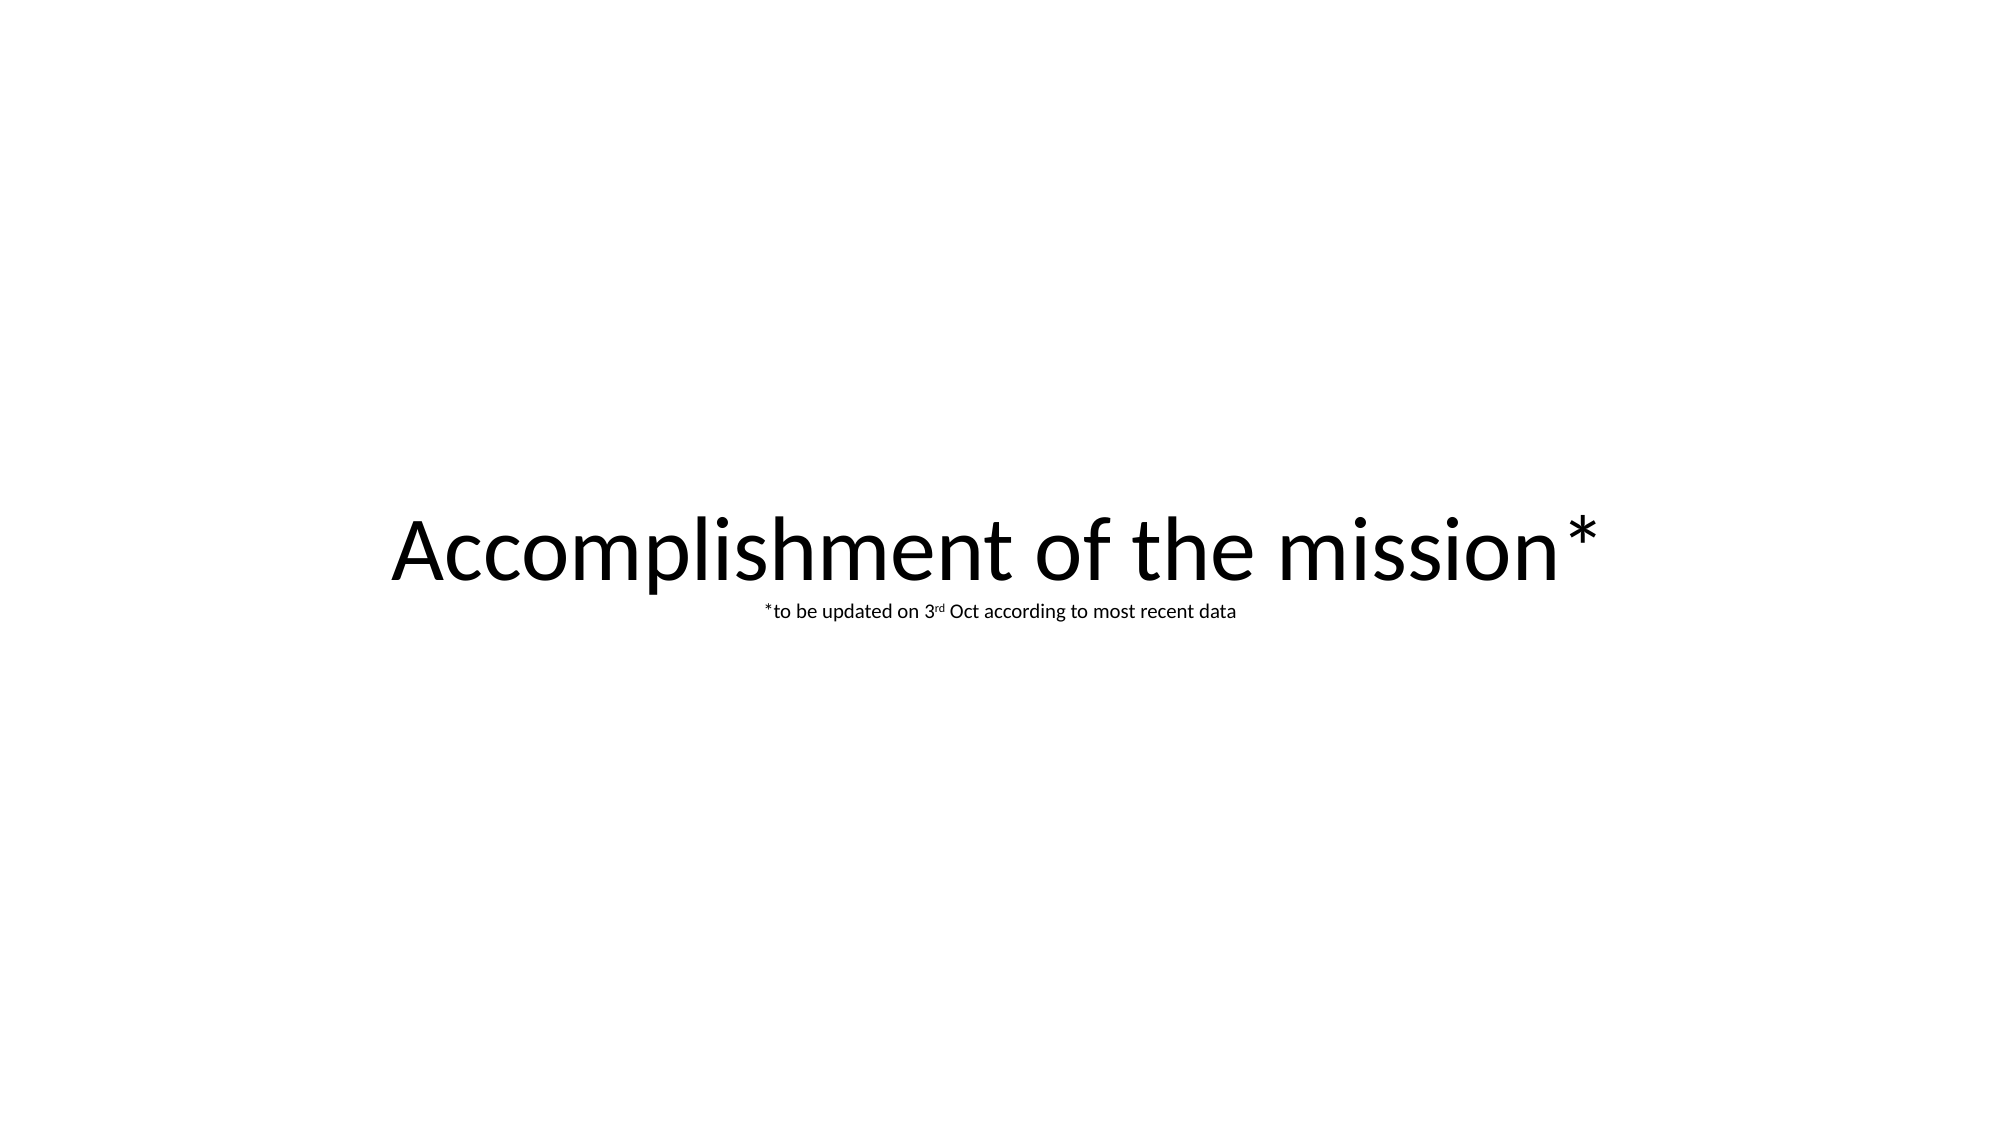

# Accomplishment of the mission* *to be updated on 3rd Oct according to most recent data